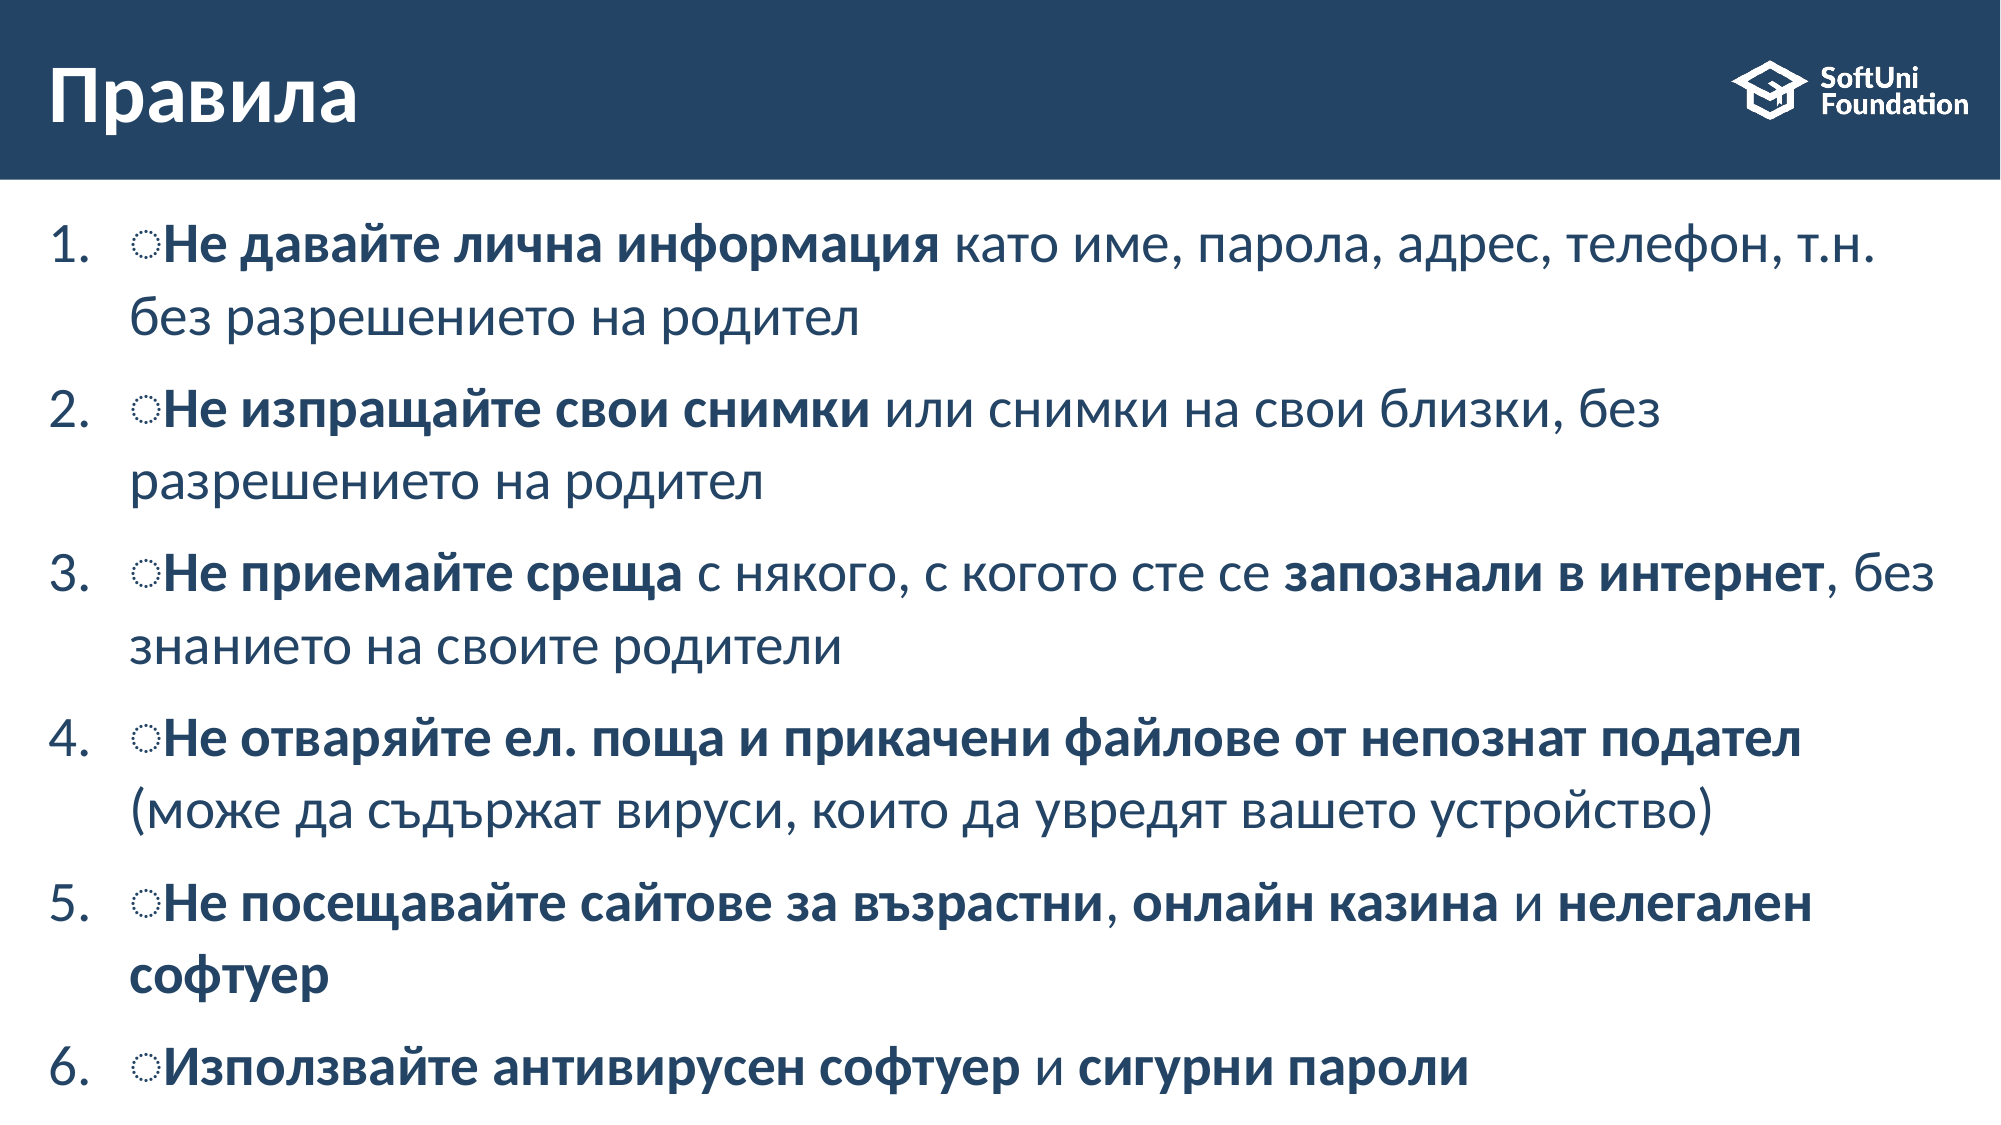

# Правила
͏Не давайте лична информация като име, парола, адрес, телефон, т.н.  без разрешението на родител
͏Не изпращайте свои снимки или снимки на свои близки, без разрешението на родител
͏Не приемайте среща с някого, с когото сте се запознали в интернет, без знанието на своите родители
͏Не отваряйте ел. поща и прикачени файлове от непознат подател (може да съдържат вируси, които да увредят вашето устройство)
͏Не посещавайте сайтове за възрастни, онлайн казина и нелегален софтуер
͏Използвайте антивирусен софтуер и сигурни пароли